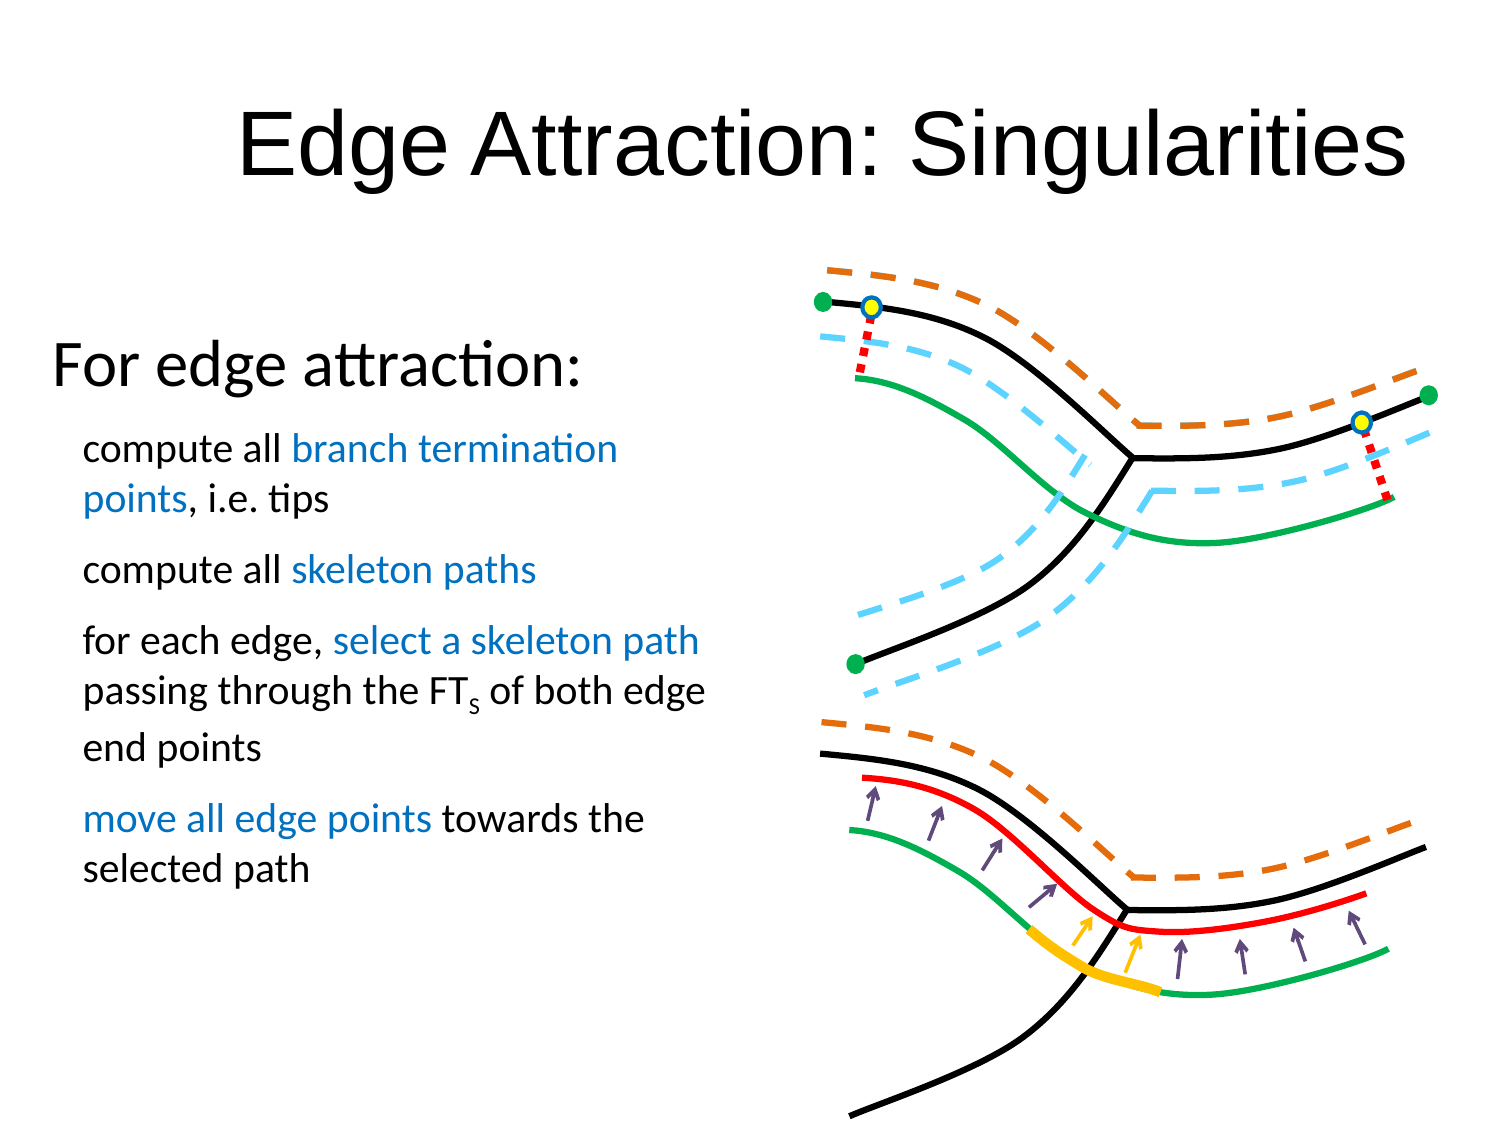

# Edge Attraction: Singularities

For edge attraction:
compute all branch termination points, i.e. tips
compute all skeleton paths
for each edge, select a skeleton path passing through the FTS of both edge end points
move all edge points towards the selected path